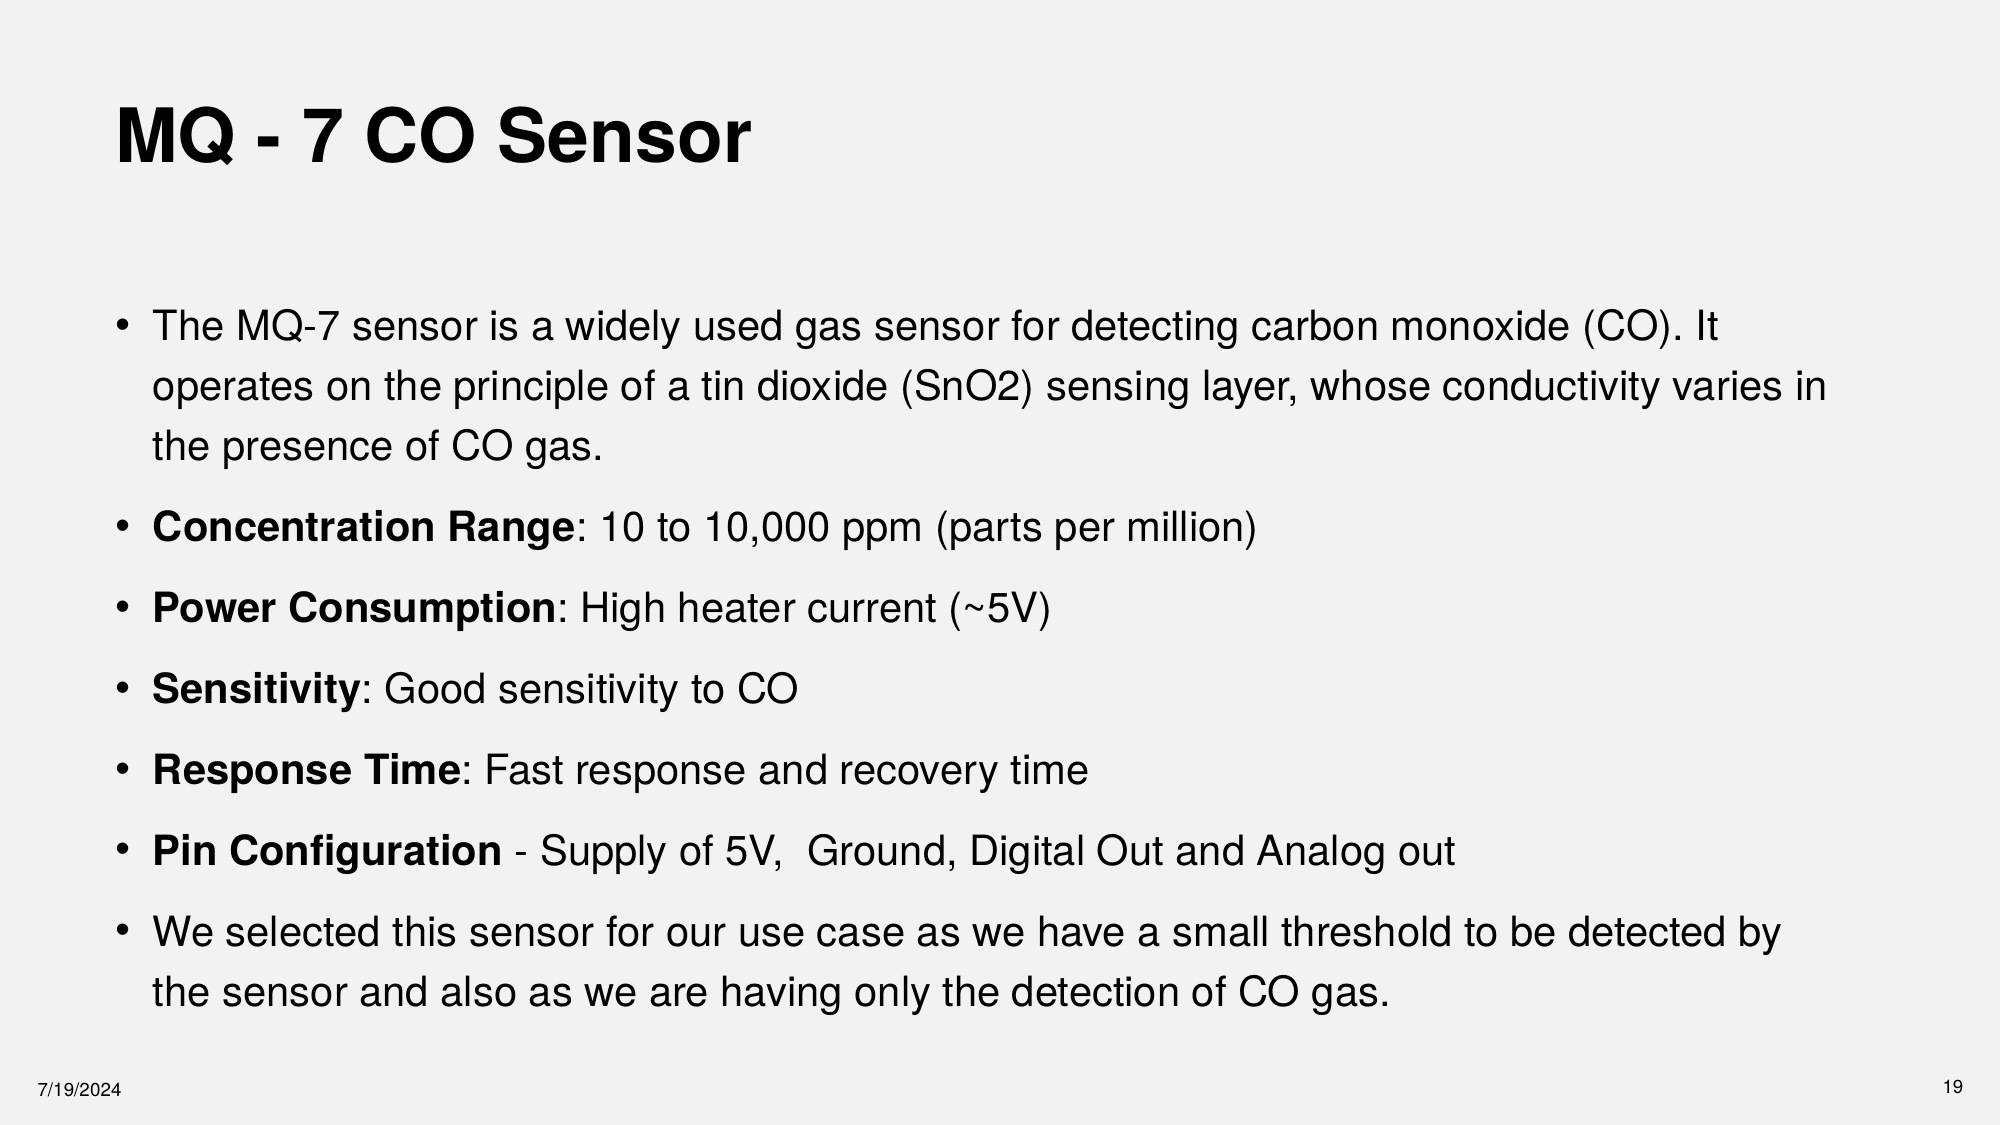

# MQ - 7 CO Sensor
The MQ-7 sensor is a widely used gas sensor for detecting carbon monoxide (CO). It operates on the principle of a tin dioxide (SnO2) sensing layer, whose conductivity varies in the presence of CO gas.
Concentration Range: 10 to 10,000 ppm (parts per million)
Power Consumption: High heater current (~5V)
Sensitivity: Good sensitivity to CO
Response Time: Fast response and recovery time
Pin Configuration - Supply of 5V,  Ground, Digital Out and Analog out
We selected this sensor for our use case as we have a small threshold to be detected by the sensor and also as we are having only the detection of CO gas.

7/19/2024

19